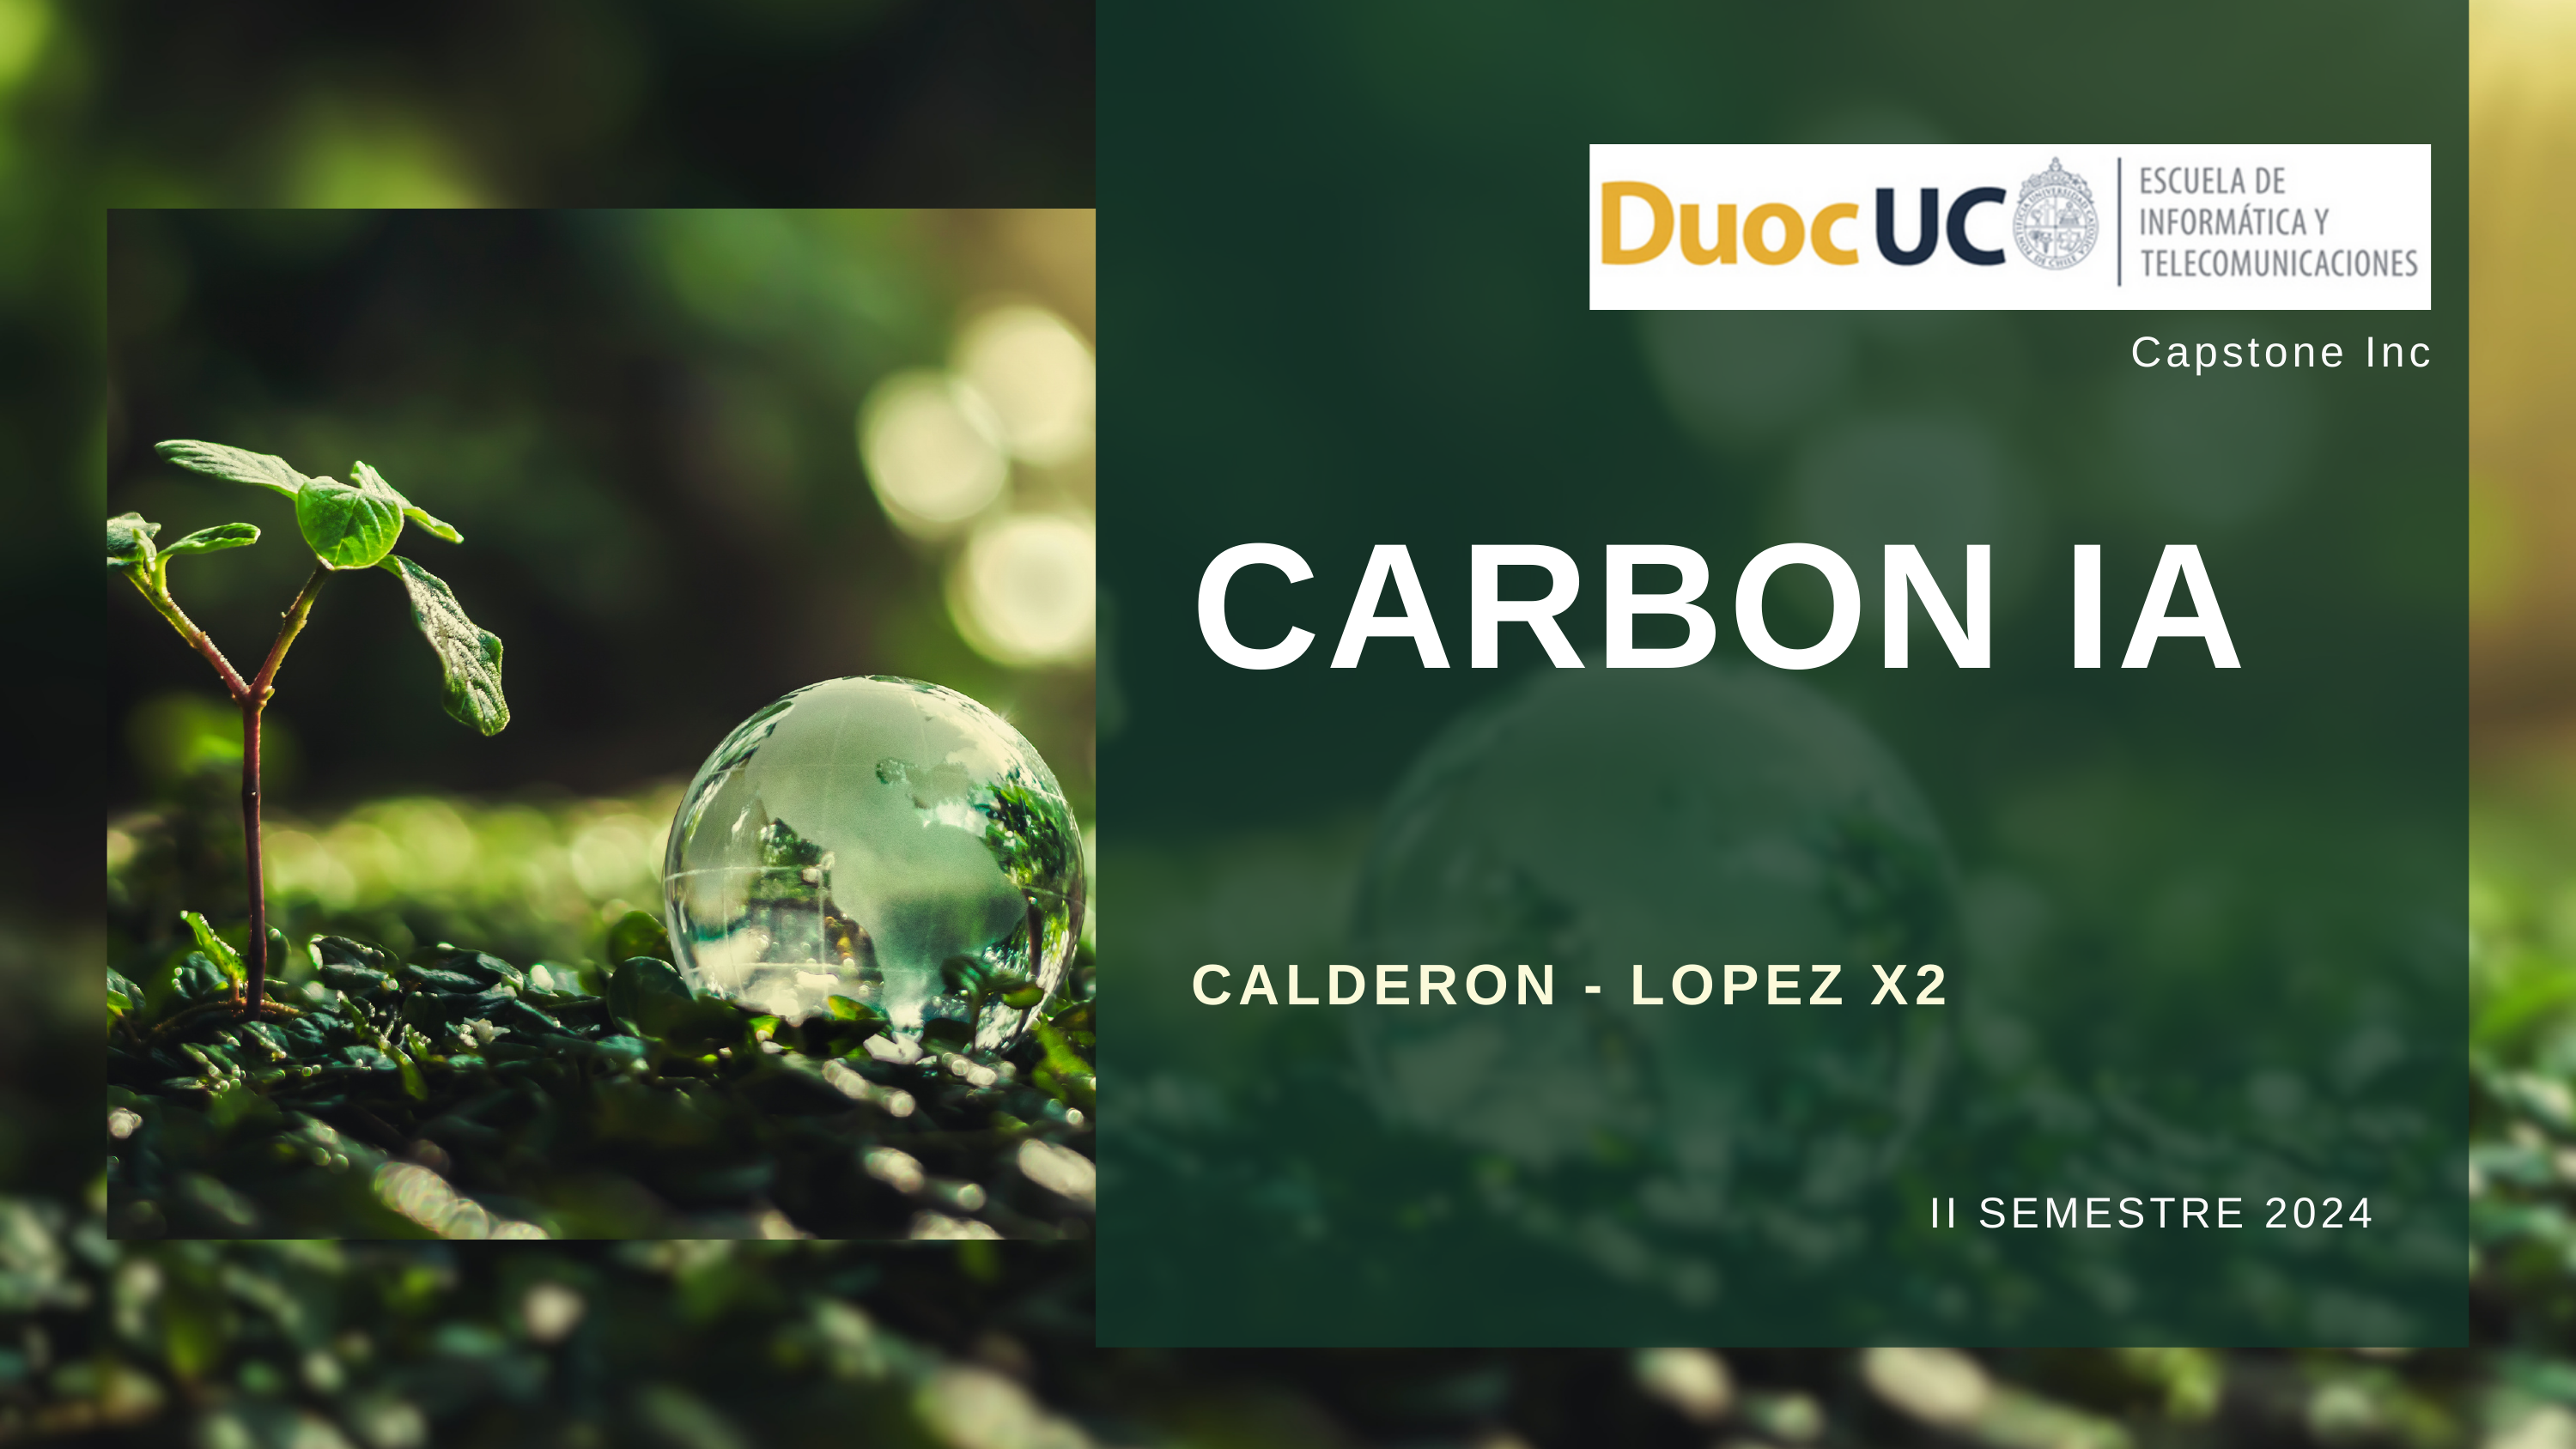

Capstone Inc
CARBON IA
CALDERON - LOPEZ X2
II SEMESTRE 2024